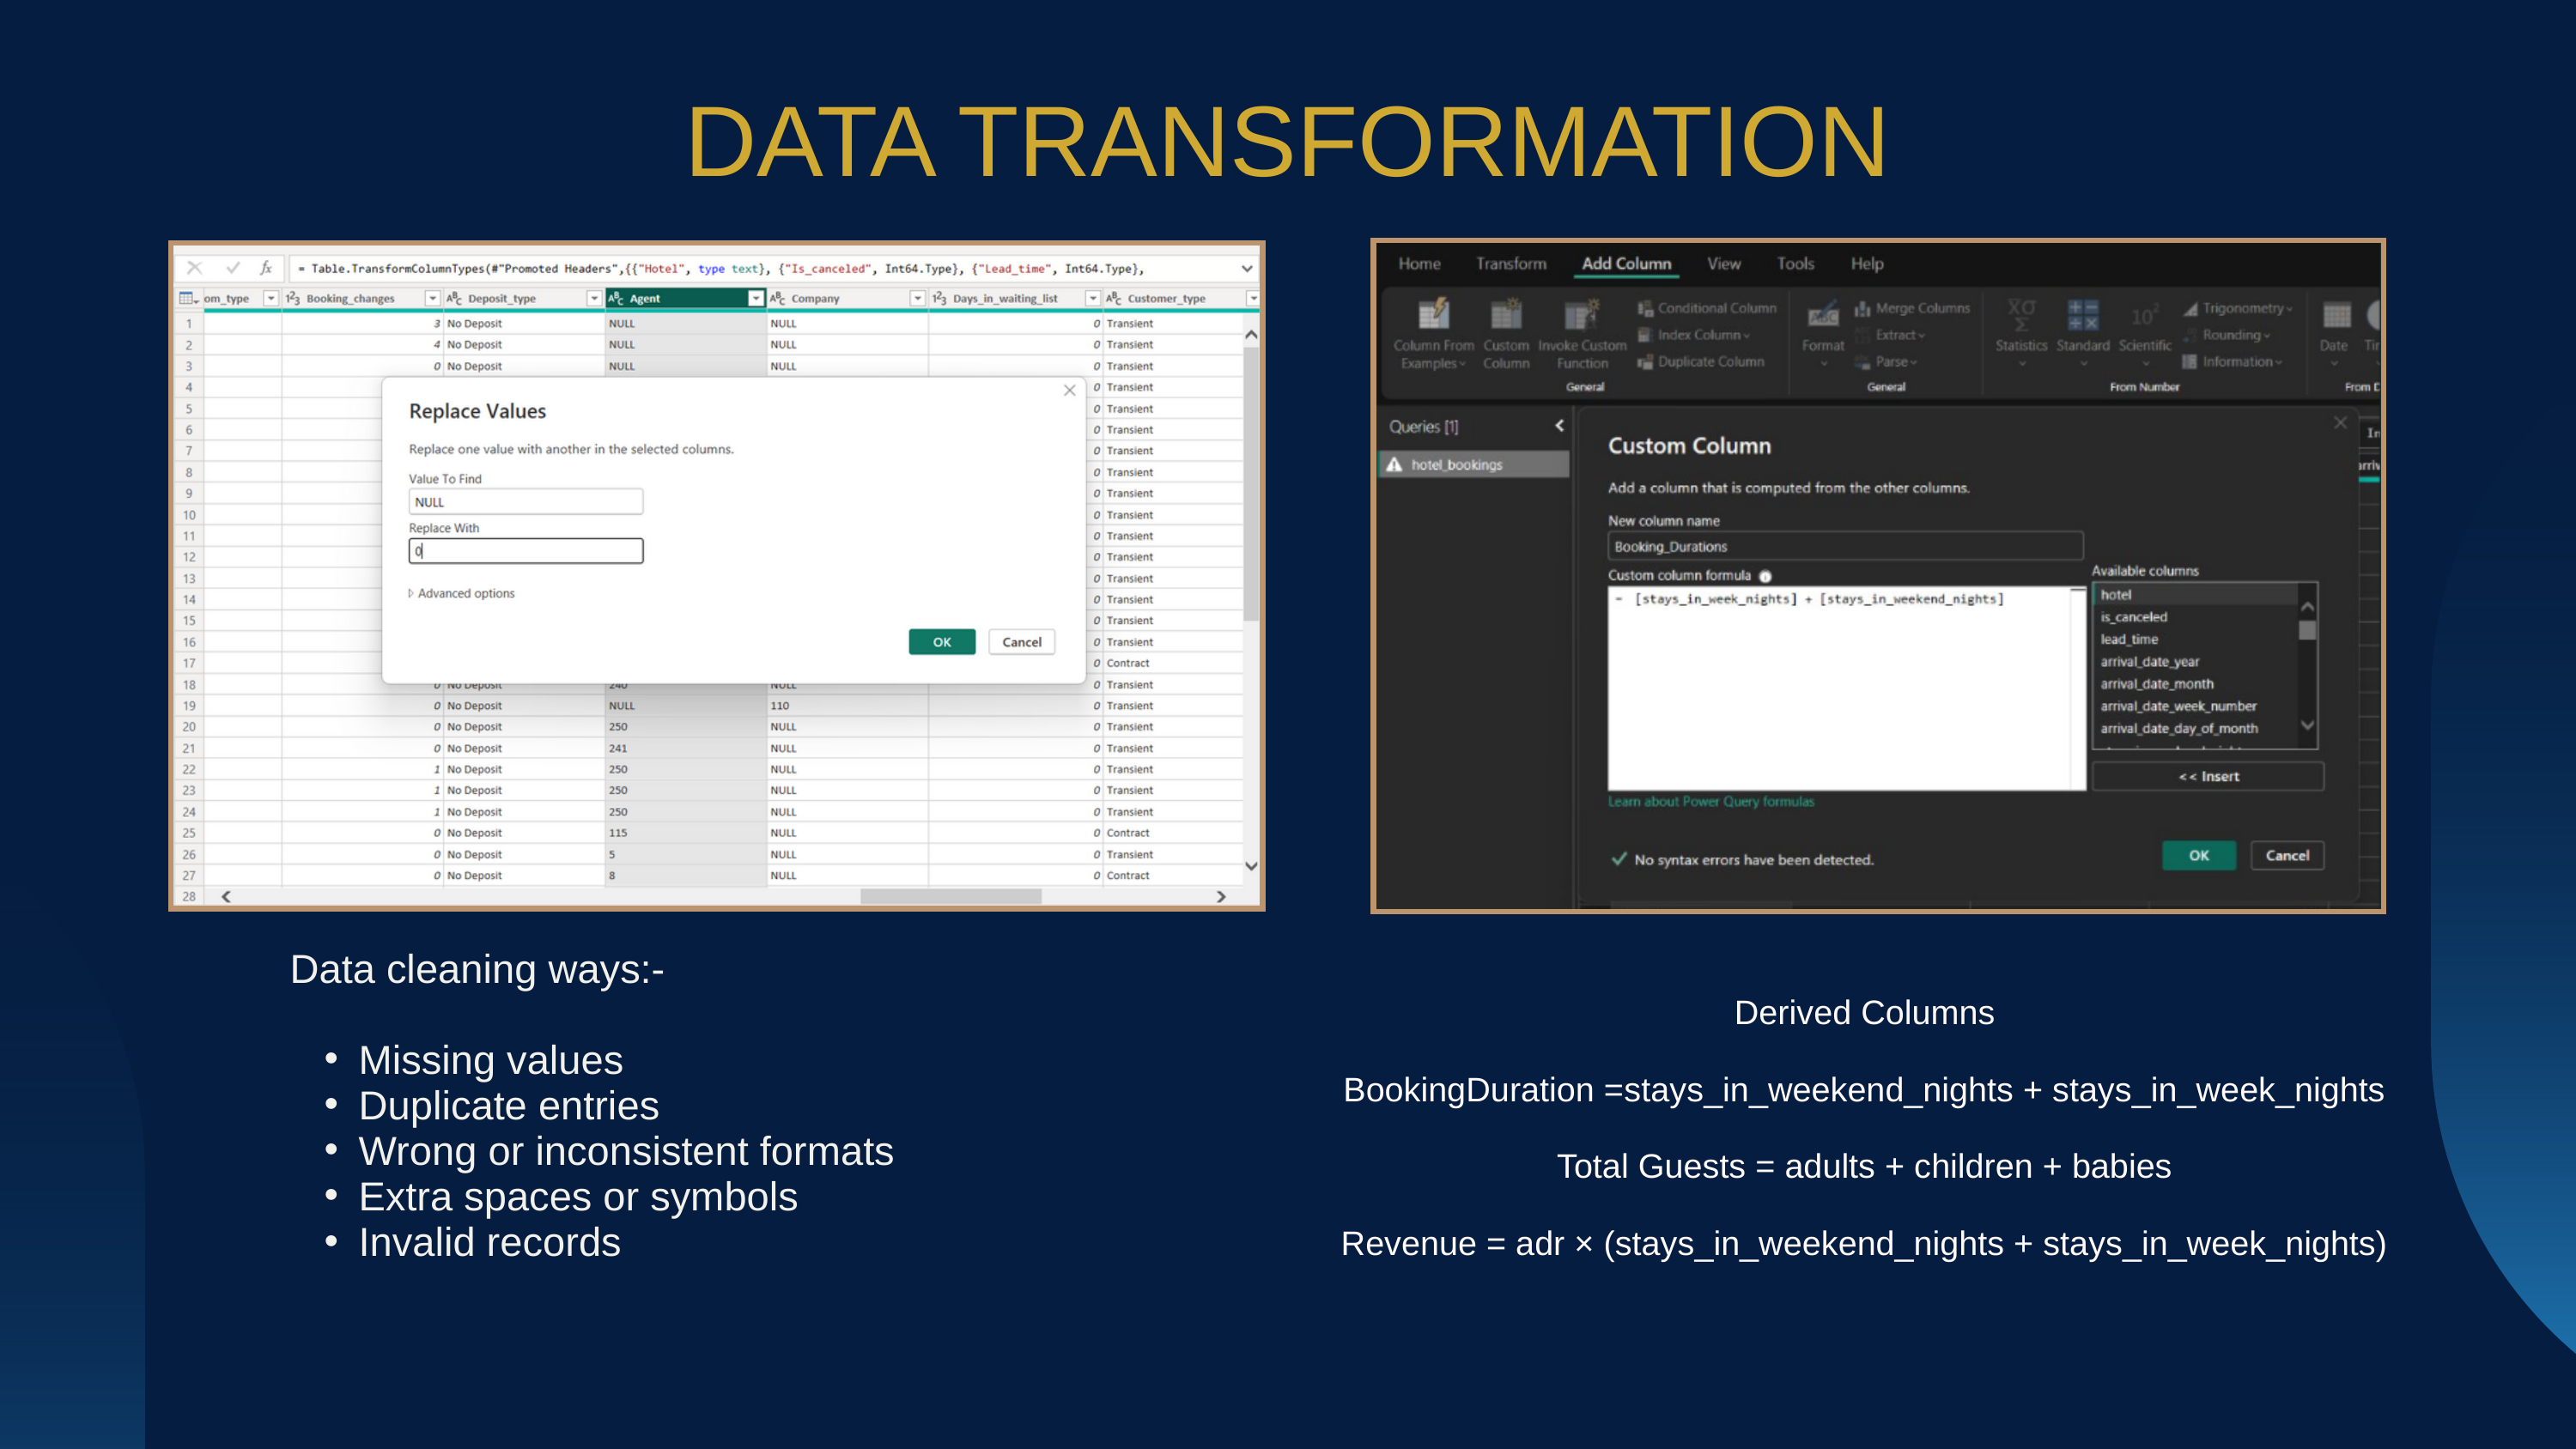

DATA TRANSFORMATION

Data cleaning ways:- ​

Missing values​
Duplicate entries​
Wrong or inconsistent formats​
Extra spaces or symbols​
Invalid records​
​
Derived Columns

BookingDuration =​stays_in_weekend_nights + stays_in_week_nights​
​
Total Guests = adults + children + babies​
​
Revenue = adr × (stays_in_weekend_nights + stays_in_week_nights)​